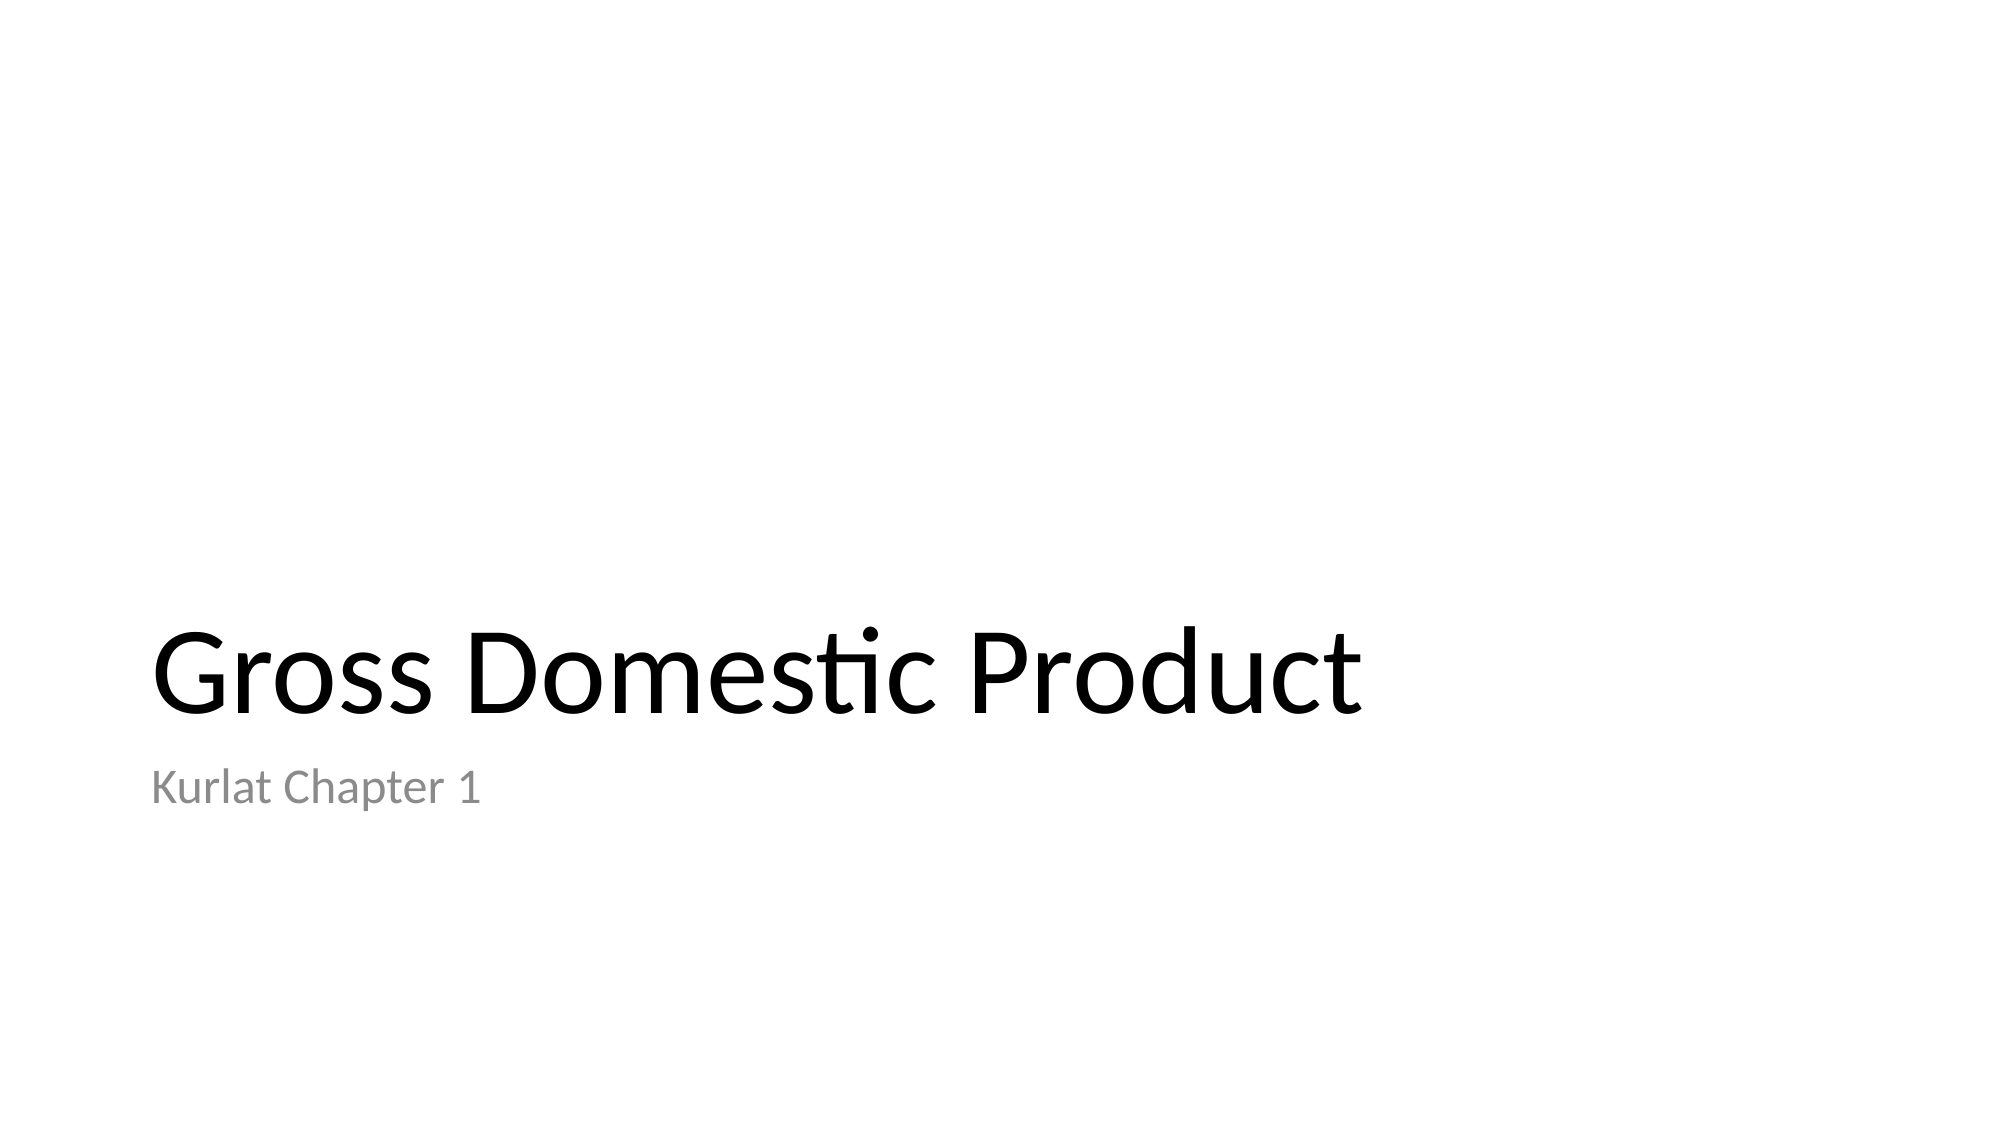

# Gross Domestic Product
Kurlat Chapter 1